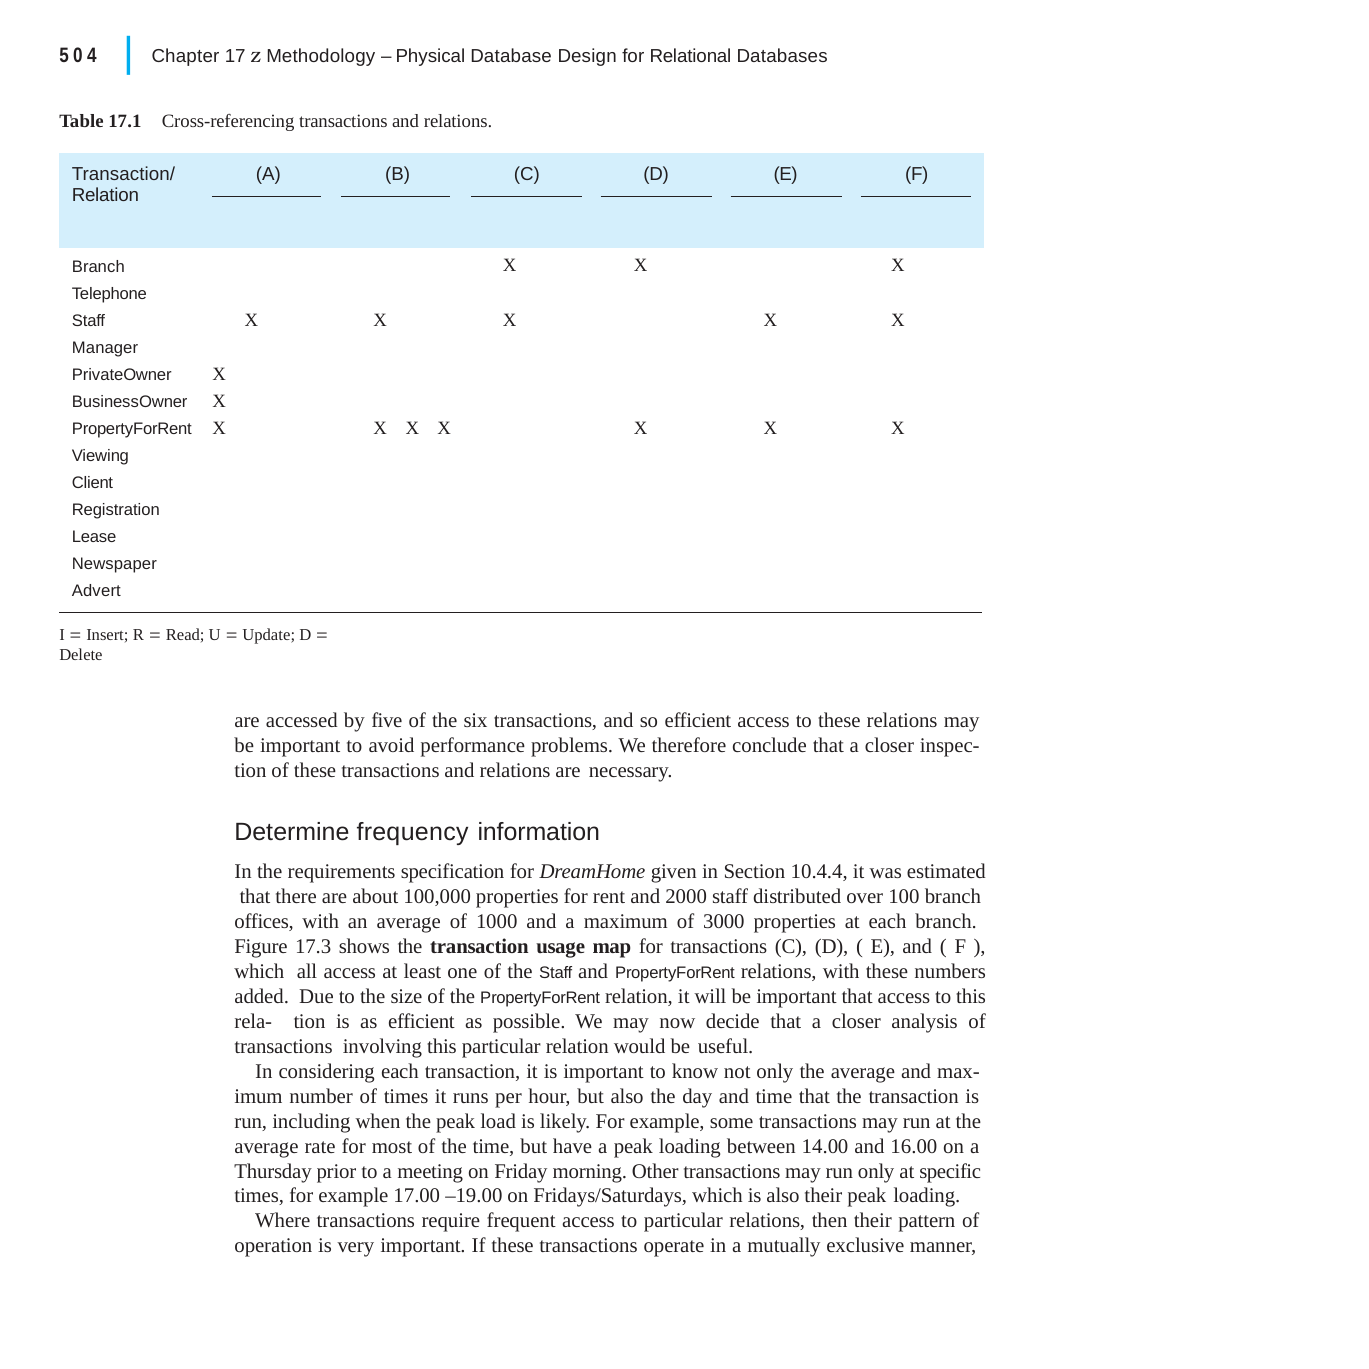

|
504	Chapter 17 z Methodology – Physical Database Design for Relational Databases
Table 17.1
Cross-referencing transactions and relations.
| Transaction/ | (A) | (B) | (C) | (D) | (E) | (F) |
| --- | --- | --- | --- | --- | --- | --- |
| Relation |  |  |  |  |  |  |
| I R U D I R U D I R U D I R U D I R U D I R U D |  |  |  |  |  |  |
|  |  |  |  |  |  |  |  |  |  |  |  |  |  |  |  |  |  |  |  |  |  |
| --- | --- | --- | --- | --- | --- | --- | --- | --- | --- | --- | --- | --- | --- | --- | --- | --- | --- | --- | --- | --- | --- |
|  |  |  |  |  |  |  |  |  |  |  |  |  |  |  |  |  |  |  |  |  |  |
| Branch |  |  |  |  |  |  |  |  | X |  |  |  | X |  |  |  |  |  |  |  | X |
| Telephone |  |  |  |  |  |  |  |  |  |  |  |  |  |  |  |  |  |  |  |  |  |
| Staff | X |  |  |  | X |  |  |  | X |  |  |  |  |  |  |  | X |  |  |  | X |
| Manager |  |  |  |  |  |  |  |  |  |  |  |  |  |  |  |  |  |  |  |  |  |
| PrivateOwner | X |  |  |  |  |  |  |  |  |  |  |  |  |  |  |  |  |  |  |  |  |
| BusinessOwner | X |  |  |  |  |  |  |  |  |  |  |  |  |  |  |  |  |  |  |  |  |
| PropertyForRent | X |  |  |  | X | X | X |  |  |  |  |  | X |  |  |  | X |  |  |  | X |
| Viewing |  |  |  |  |  |  |  |  |  |  |  |  |  |  |  |  |  |  |  |  |  |
| Client |  |  |  |  |  |  |  |  |  |  |  |  |  |  |  |  |  |  |  |  |  |
| Registration |  |  |  |  |  |  |  |  |  |  |  |  |  |  |  |  |  |  |  |  |  |
| Lease |  |  |  |  |  |  |  |  |  |  |  |  |  |  |  |  |  |  |  |  |  |
| Newspaper |  |  |  |  |  |  |  |  |  |  |  |  |  |  |  |  |  |  |  |  |  |
| Advert |  |  |  |  |  |  |  |  |  |  |  |  |  |  |  |  |  |  |  |  |  |

I = Insert; R = Read; U = Update; D = Delete
are accessed by five of the six transactions, and so efficient access to these relations may  be important to avoid performance problems. We therefore conclude that a closer inspec-  tion of these transactions and relations are necessary.

Determine frequency information
In the requirements specification for DreamHome given in Section 10.4.4, it was estimated  that there are about 100,000 properties for rent and 2000 staff distributed over 100 branch  offices, with an average of 1000 and a maximum of 3000 properties at each branch.  Figure 17.3 shows the transaction usage map for transactions (C), (D), ( E), and ( F ), which  all access at least one of the Staff and PropertyForRent relations, with these numbers added.  Due to the size of the PropertyForRent relation, it will be important that access to this rela-  tion is as efficient as possible. We may now decide that a closer analysis of transactions  involving this particular relation would be useful.
In considering each transaction, it is important to know not only the average and max-  imum number of times it runs per hour, but also the day and time that the transaction is  run, including when the peak load is likely. For example, some transactions may run at the  average rate for most of the time, but have a peak loading between 14.00 and 16.00 on a  Thursday prior to a meeting on Friday morning. Other transactions may run only at specific  times, for example 17.00 –19.00 on Fridays/Saturdays, which is also their peak loading.
Where transactions require frequent access to particular relations, then their pattern of  operation is very important. If these transactions operate in a mutually exclusive manner,